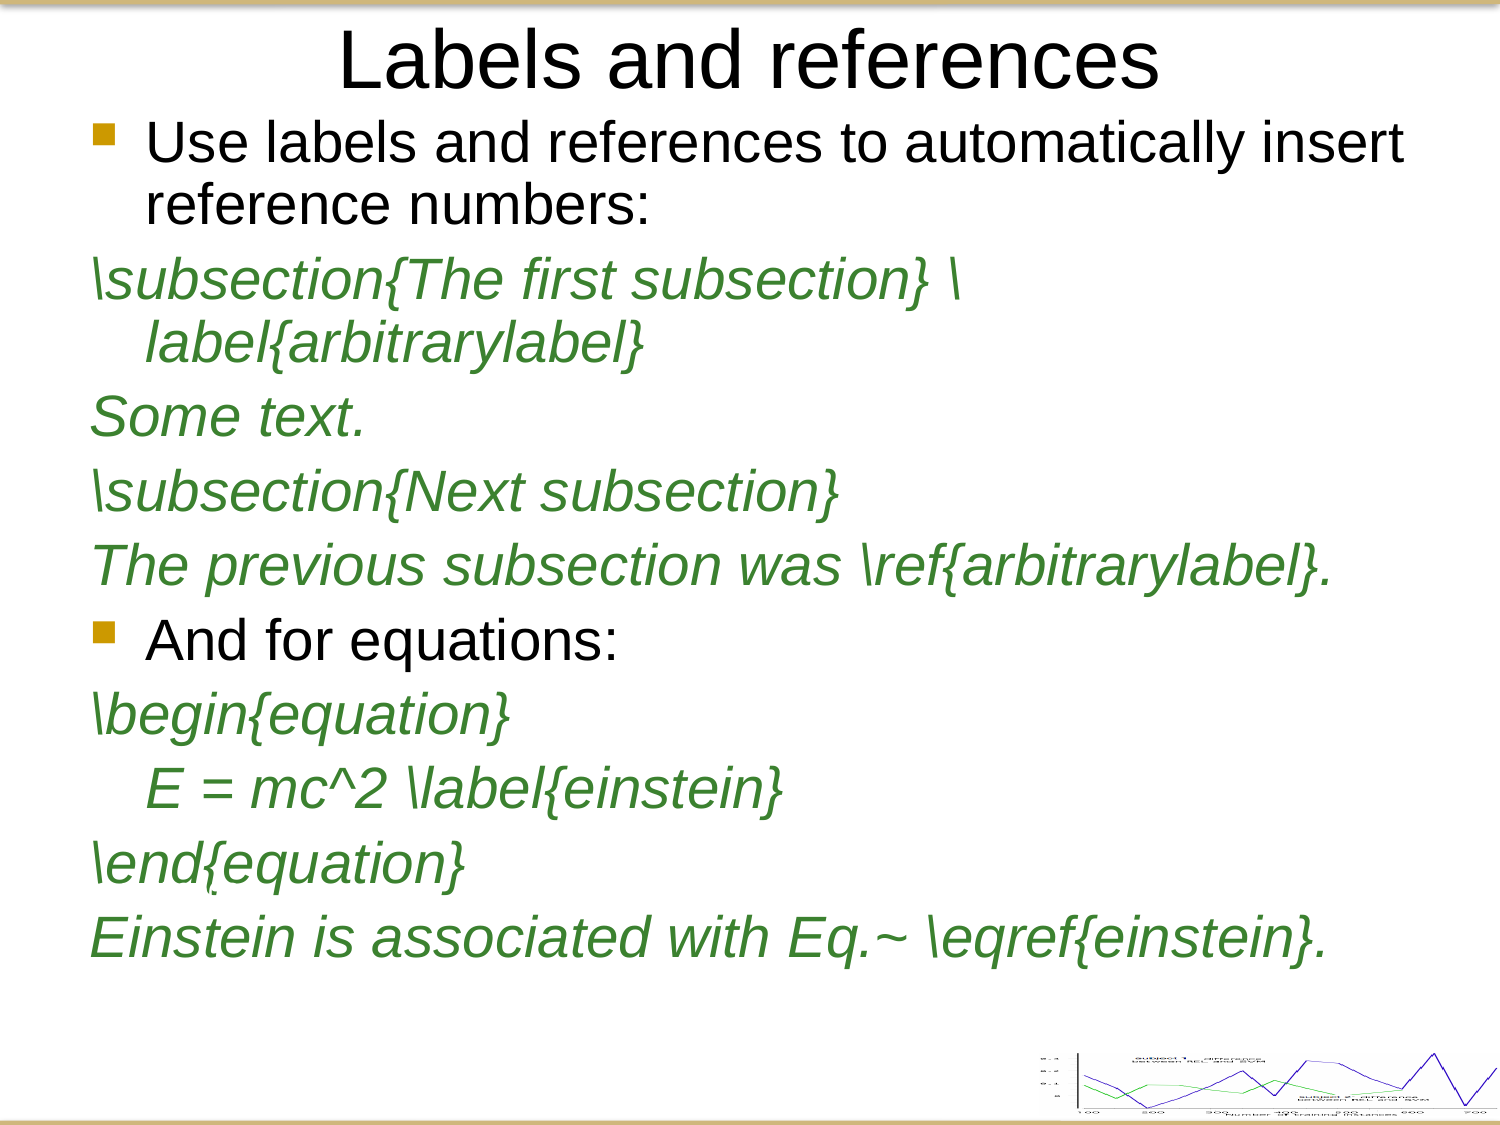

Labels and references
Use labels and references to automatically insert reference numbers:
\subsection{The first subsection} \label{arbitrarylabel}
Some text.
\subsection{Next subsection}
The previous subsection was \ref{arbitrarylabel}.
And for equations:
\begin{equation}
	E = mc^2 \label{einstein}
\end{equation}
Einstein is associated with Eq.~ \eqref{einstein}.
701
CS 173 Fall 2009